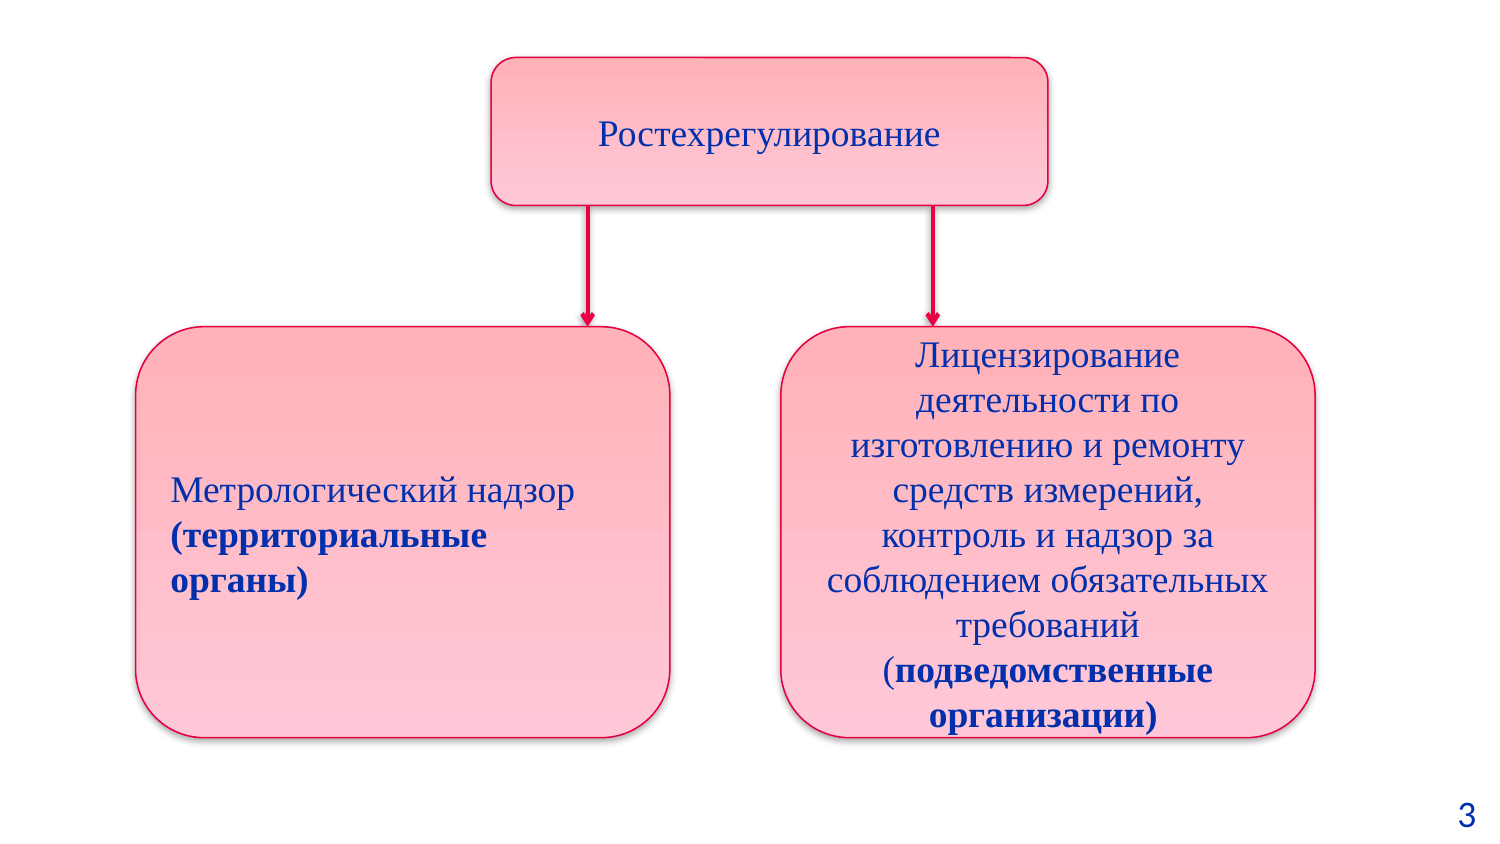

Ростехрегулирование
Метрологический надзор
(территориальные органы)
Лицензирование деятельности по изготовлению и ремонту средств измерений, контроль и надзор за соблюдением обязательных требований (подведомственные организации)
    3